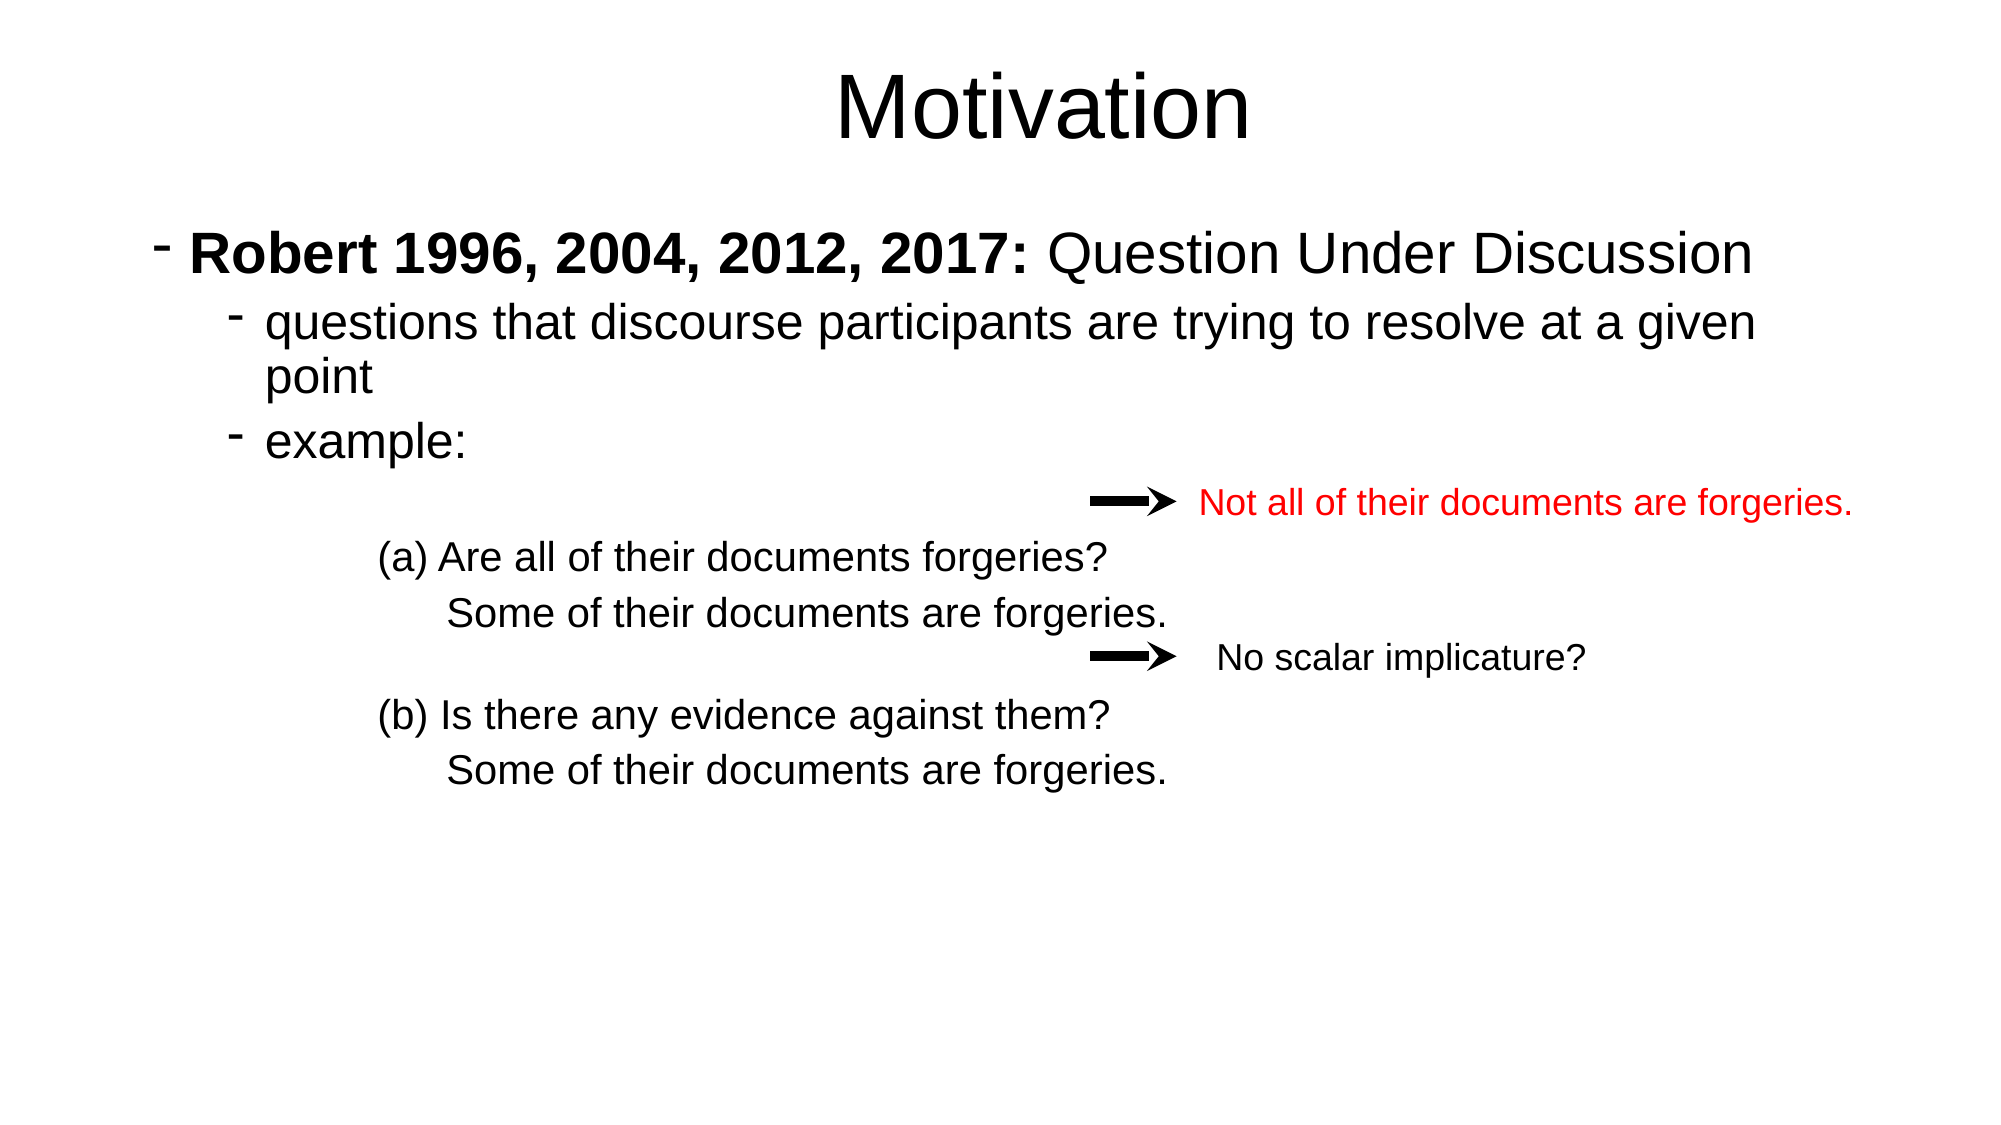

# Motivation
Robert 1996, 2004, 2012, 2017: Question Under Discussion
questions that discourse participants are trying to resolve at a given point
example:

	(a) Are all of their documents forgeries?
	      Some of their documents are forgeries.

	(b) Is there any evidence against them?
	      Some of their documents are forgeries.
Not all of their documents are forgeries.
No scalar implicature?